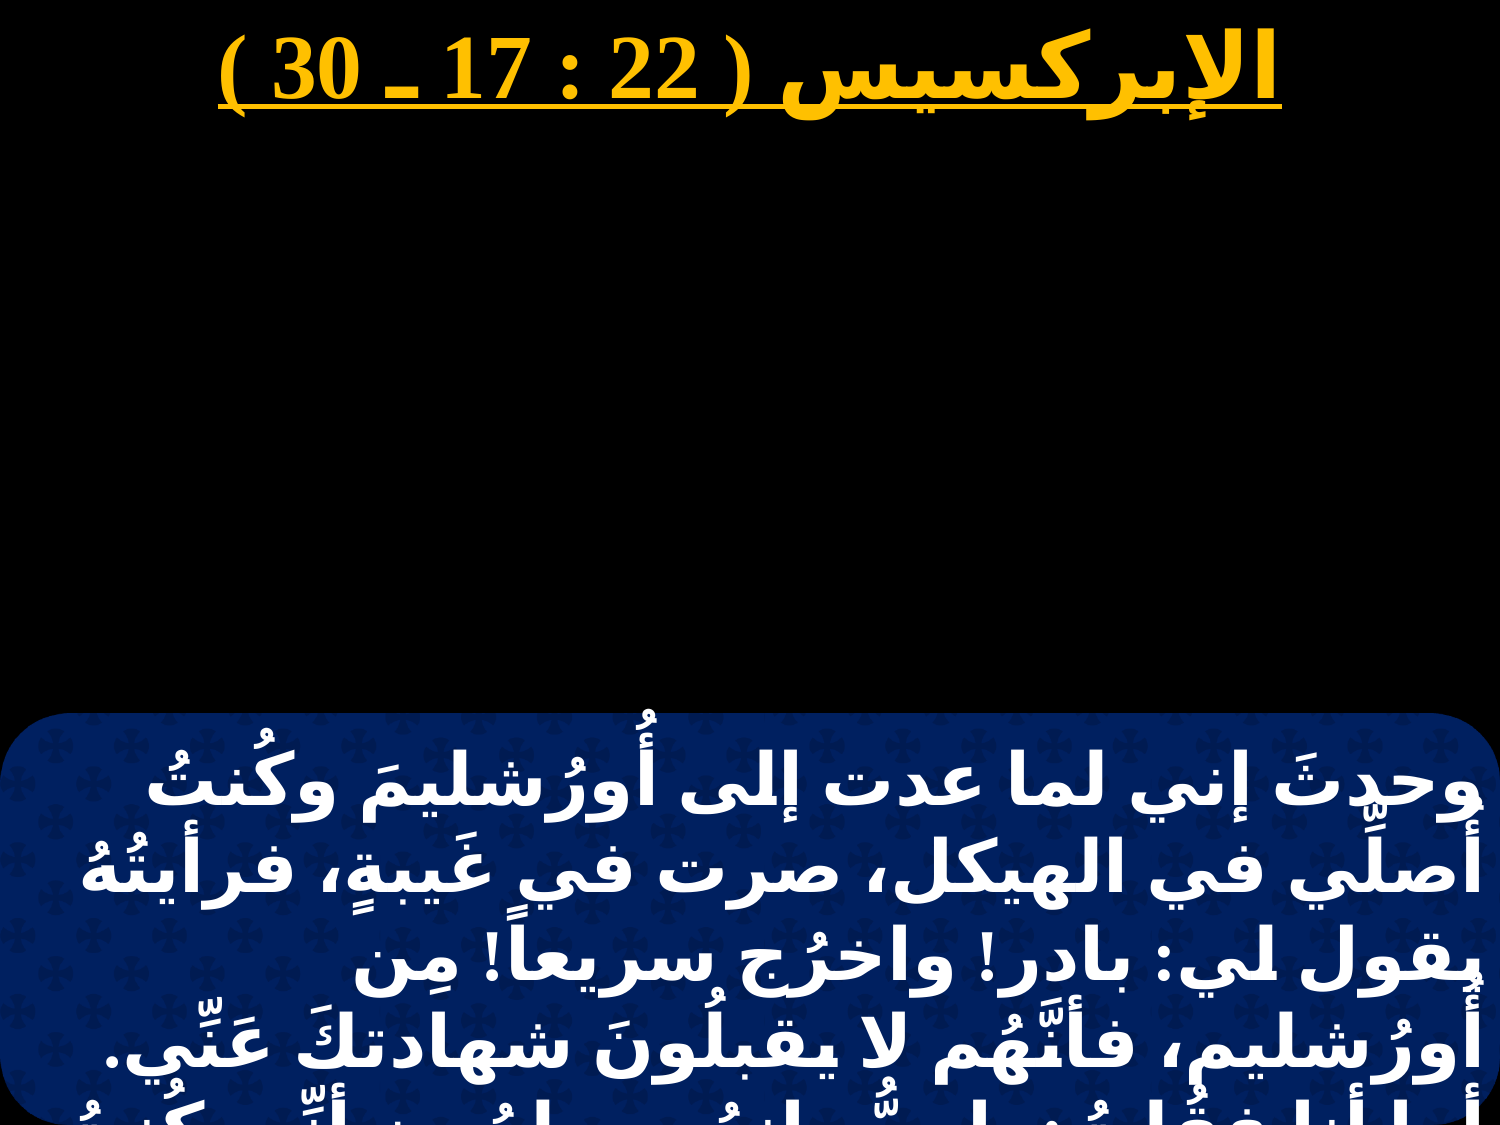

الإبركسيس ( 22 : 17 ـ 30 )
وحدثَ إني لما عدت إلى أُورُشليمَ وكُنتُ أُصلِّي في الهيكل، صرت في غَيبةٍ، فرأيتُهُ يقول لي: بادر! واخرُج سريعاً! مِن أُورُشليم، فأنَّهُم لا يقبلُونَ شهادتكَ عَنِّي. أما أنا فقُلتُ: ياربُّ، إنهُم يعلمُون أنِّي كُنتُ أحبِسُ واضربُ في كُلِّ مَجمعٍ المؤمنين بكَ.